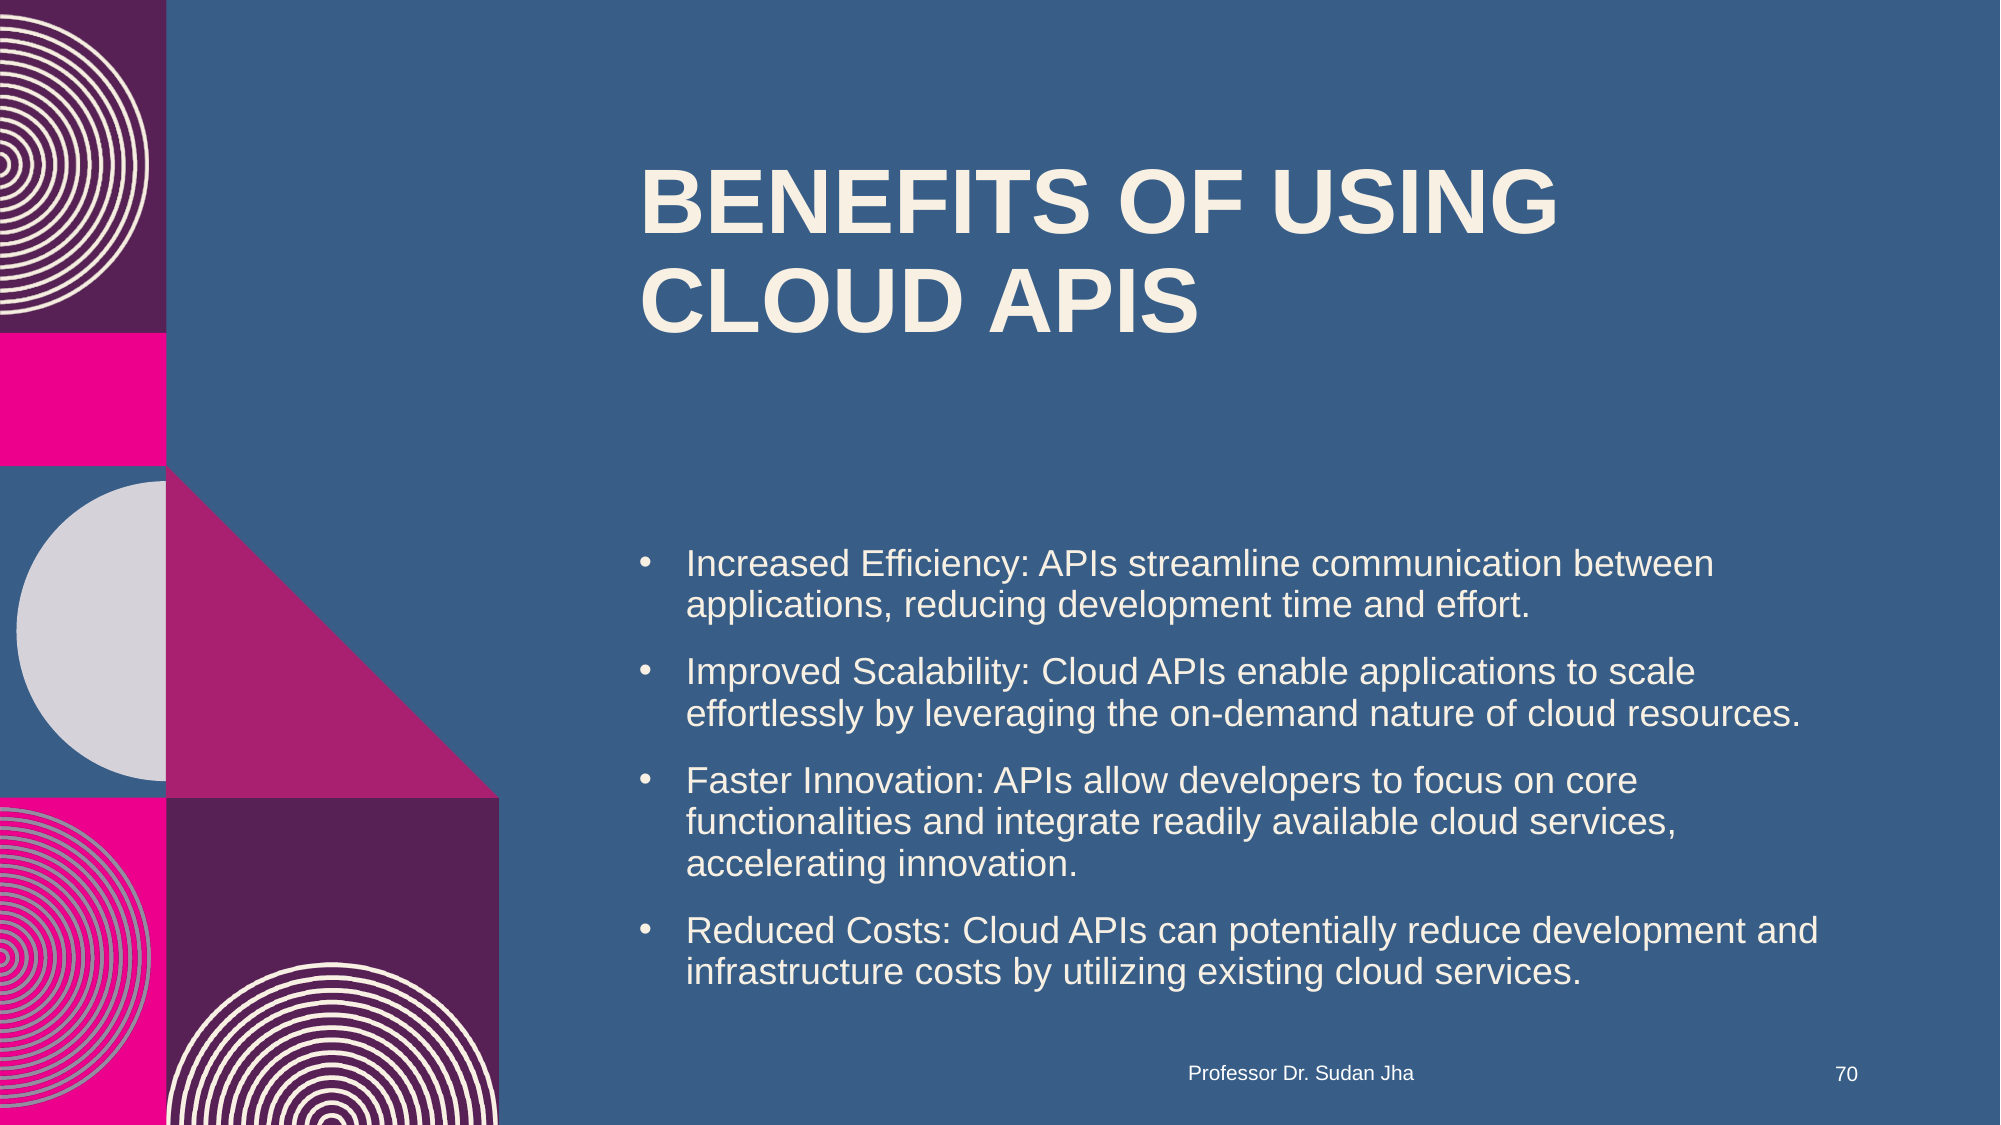

# Benefits of Using Cloud APIs
Increased Efficiency: APIs streamline communication between applications, reducing development time and effort.
Improved Scalability: Cloud APIs enable applications to scale effortlessly by leveraging the on-demand nature of cloud resources.
Faster Innovation: APIs allow developers to focus on core functionalities and integrate readily available cloud services, accelerating innovation.
Reduced Costs: Cloud APIs can potentially reduce development and infrastructure costs by utilizing existing cloud services.
Professor Dr. Sudan Jha
70